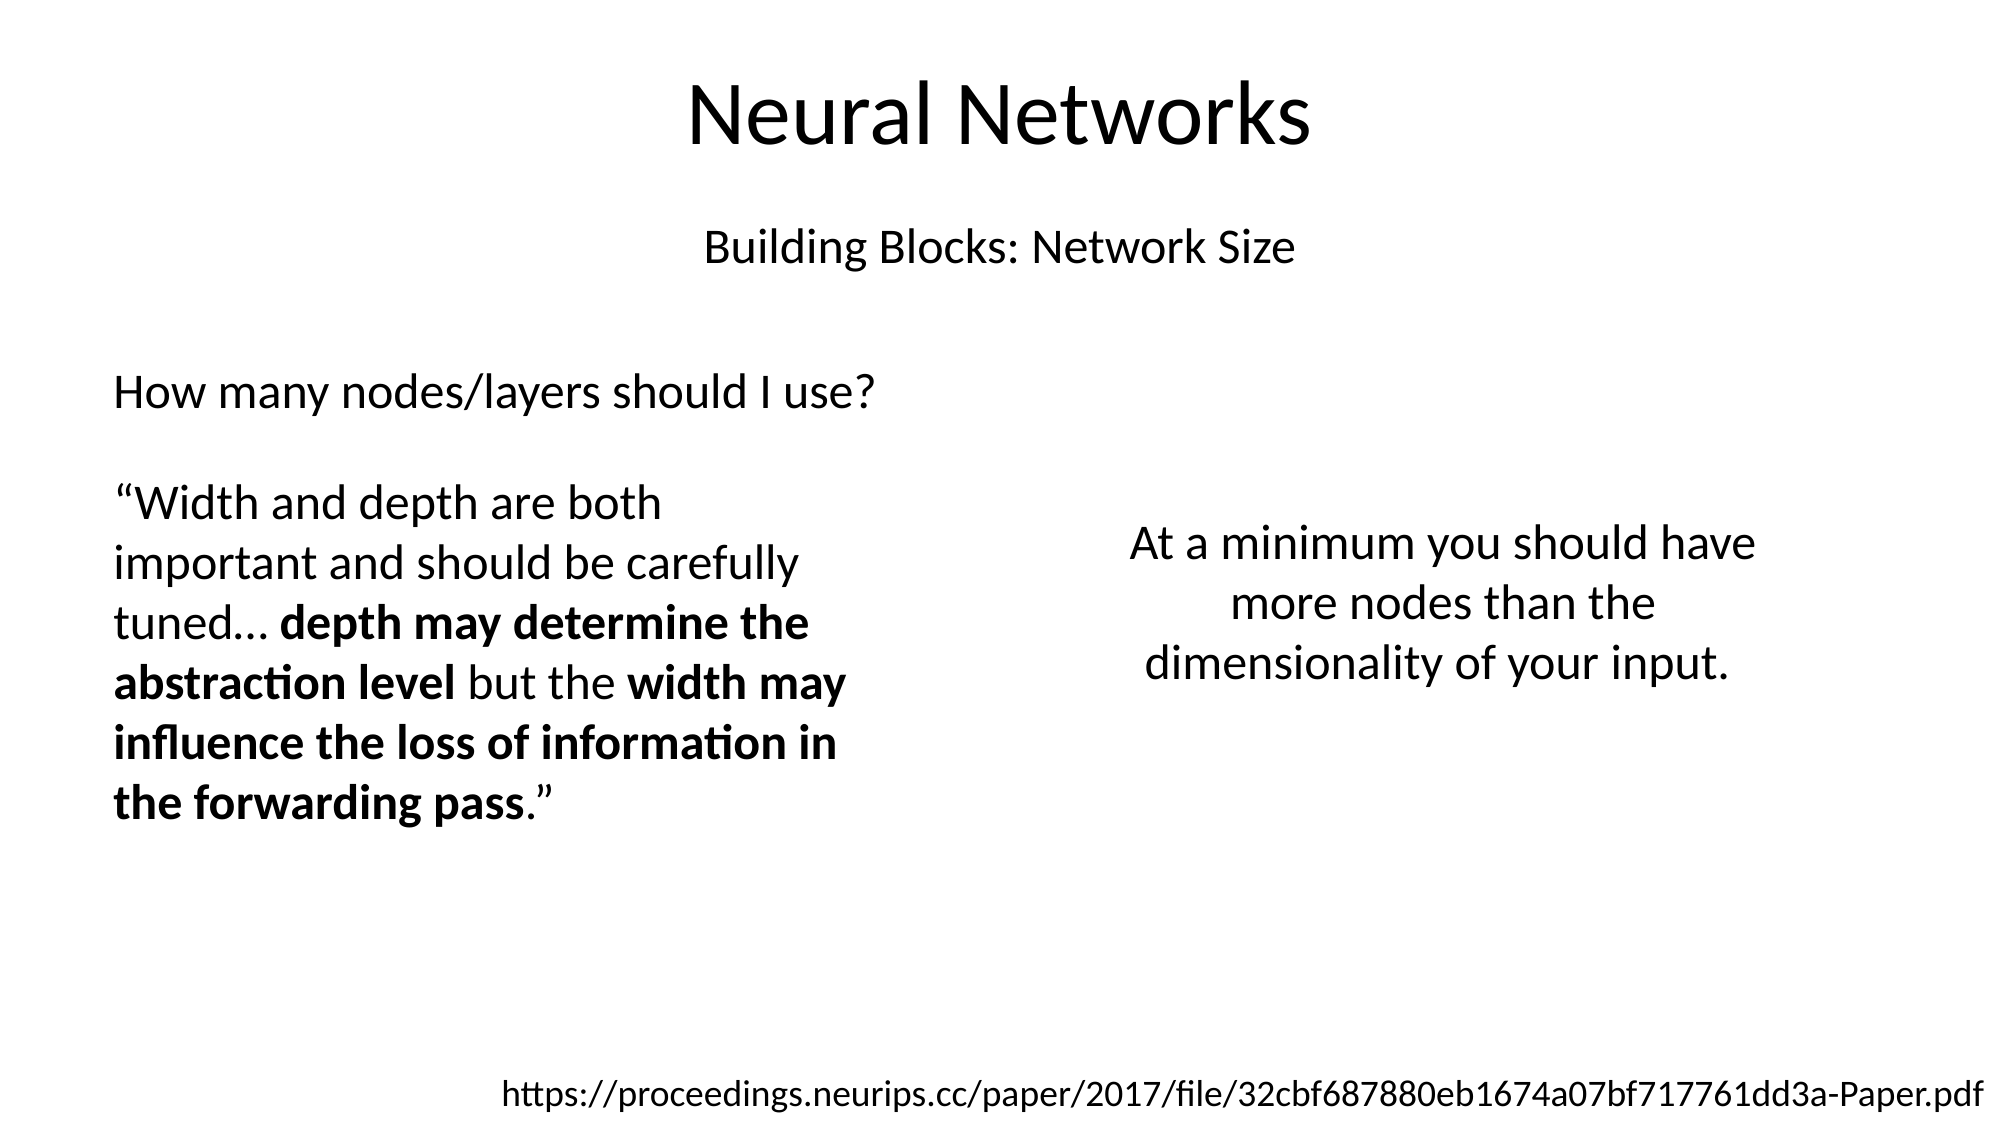

# Neural Networks
Building Blocks: Network Size
How many nodes/layers should I use?
“Width and depth are both important and should be carefully tuned… depth may determine the abstraction level but the width may influence the loss of information in the forwarding pass.”
At a minimum you should have more nodes than the dimensionality of your input.
https://proceedings.neurips.cc/paper/2017/file/32cbf687880eb1674a07bf717761dd3a-Paper.pdf